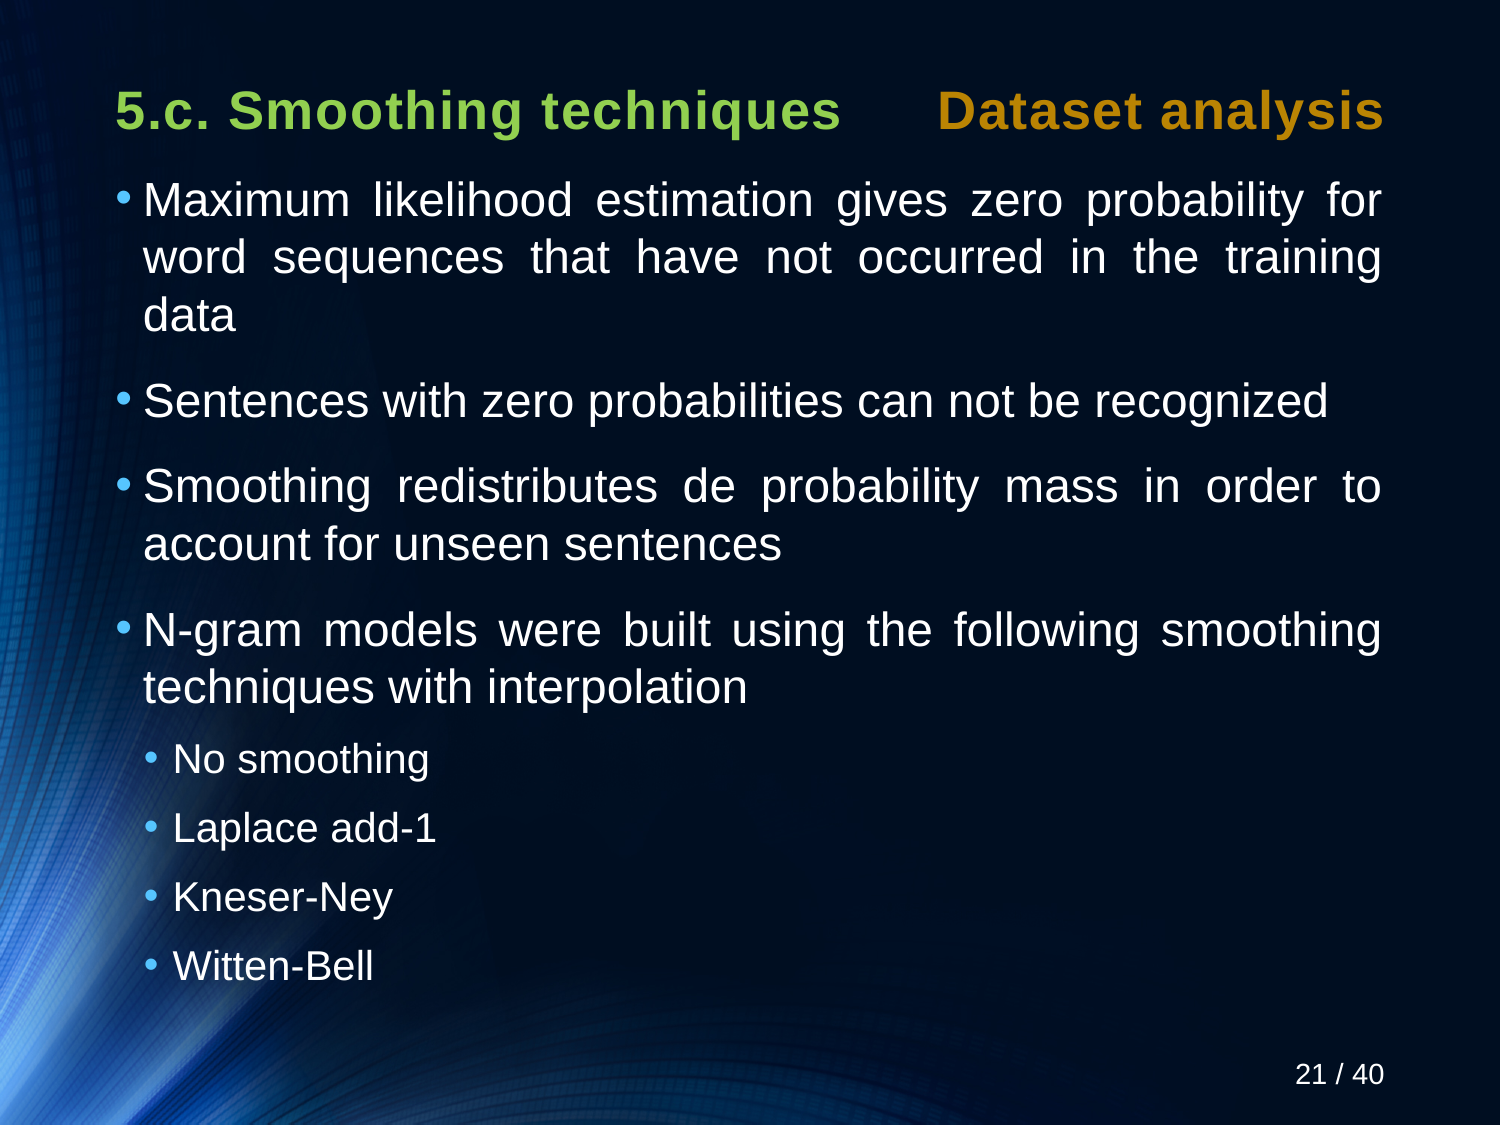

# 5.c. Smoothing techniques
Dataset analysis
Maximum likelihood estimation gives zero probability for word sequences that have not occurred in the training data
Sentences with zero probabilities can not be recognized
Smoothing redistributes de probability mass in order to account for unseen sentences
N-gram models were built using the following smoothing techniques with interpolation
No smoothing
Laplace add-1
Kneser-Ney
Witten-Bell

21 / 40